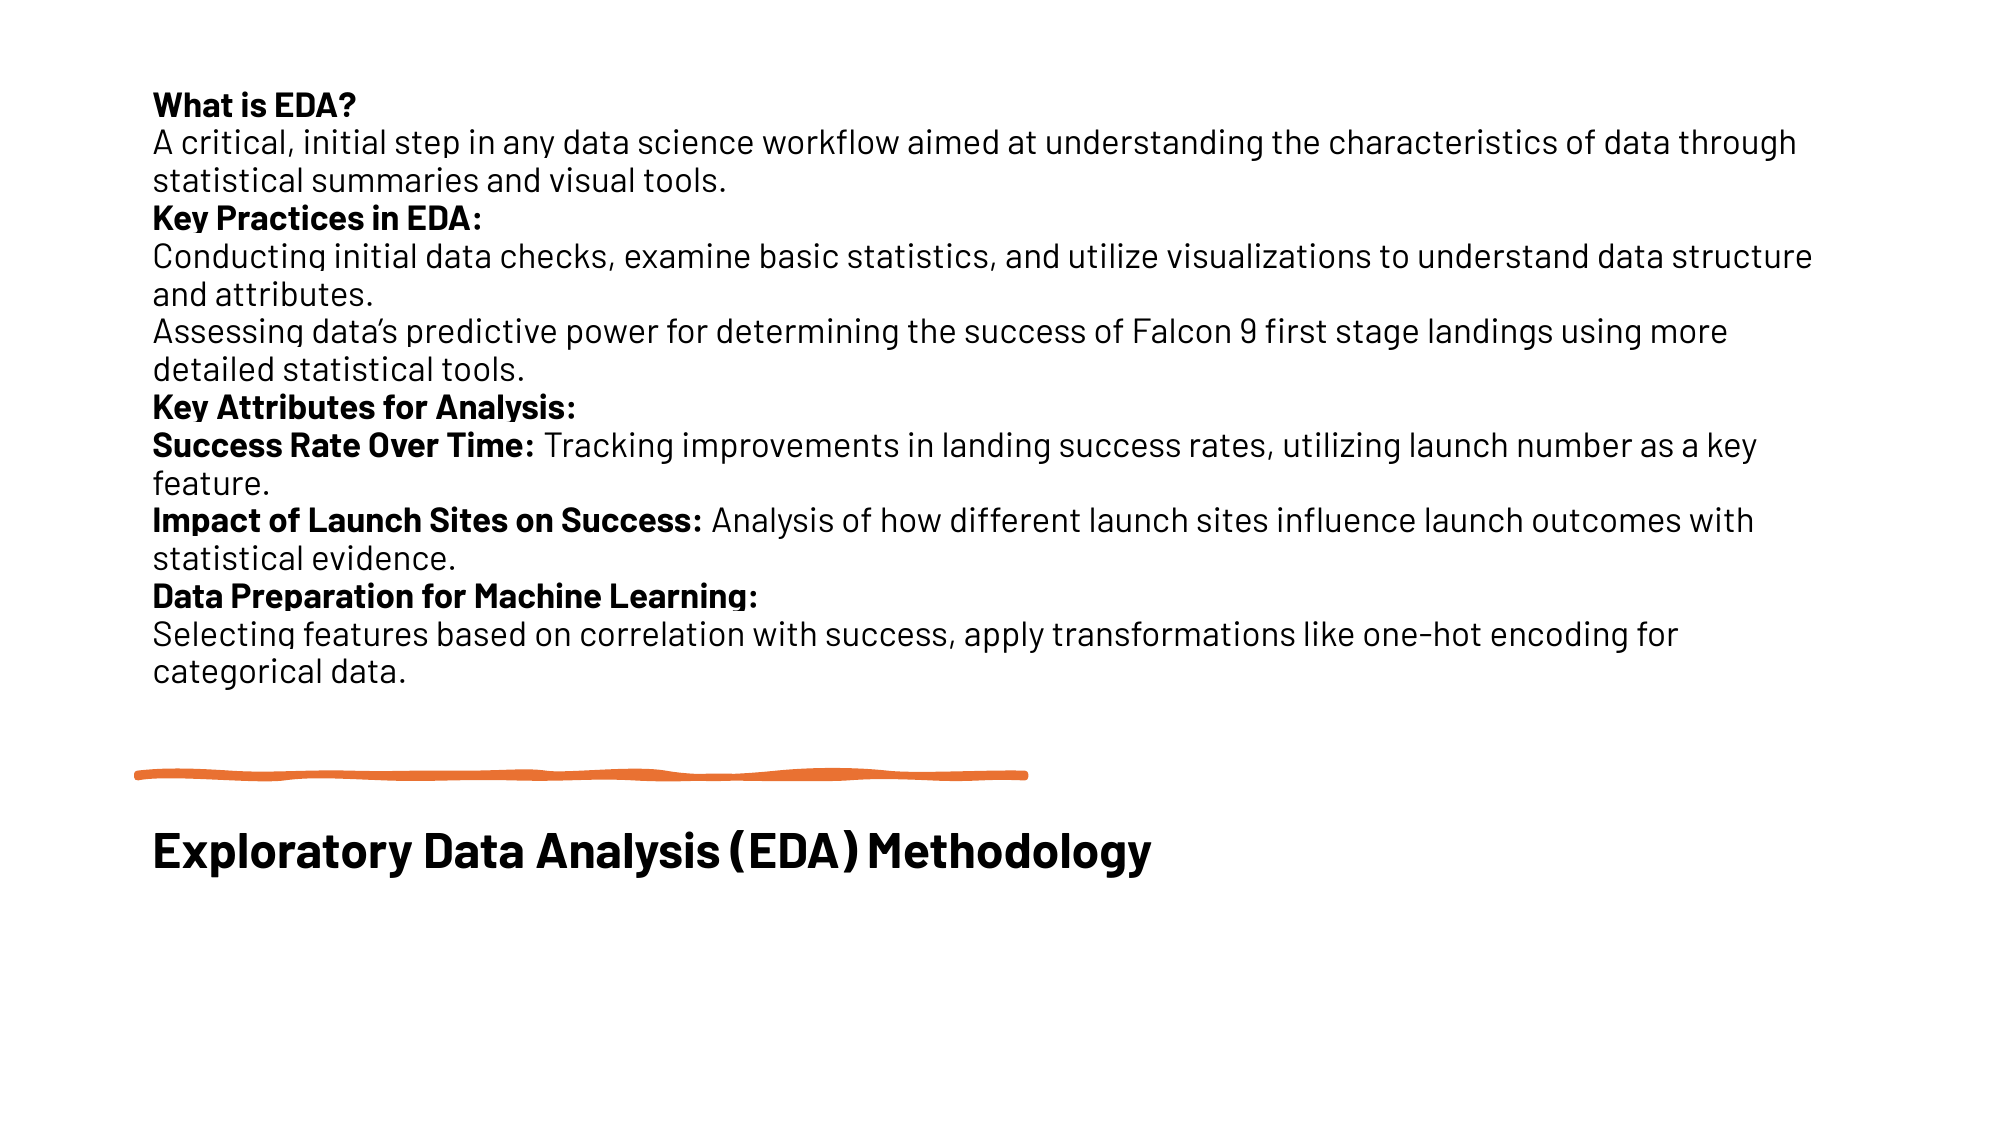

# What is EDA? A critical, initial step in any data science workflow aimed at understanding the characteristics of data through statistical summaries and visual tools. Key Practices in EDA: Conducting initial data checks, examine basic statistics, and utilize visualizations to understand data structure and attributes. Assessing data’s predictive power for determining the success of Falcon 9 first stage landings using more detailed statistical tools. Key Attributes for Analysis: Success Rate Over Time: Tracking improvements in landing success rates, utilizing launch number as a key feature. Impact of Launch Sites on Success: Analysis of how different launch sites influence launch outcomes with statistical evidence. Data Preparation for Machine Learning: Selecting features based on correlation with success, apply transformations like one-hot encoding for categorical data.

Exploratory Data Analysis (EDA) Methodology